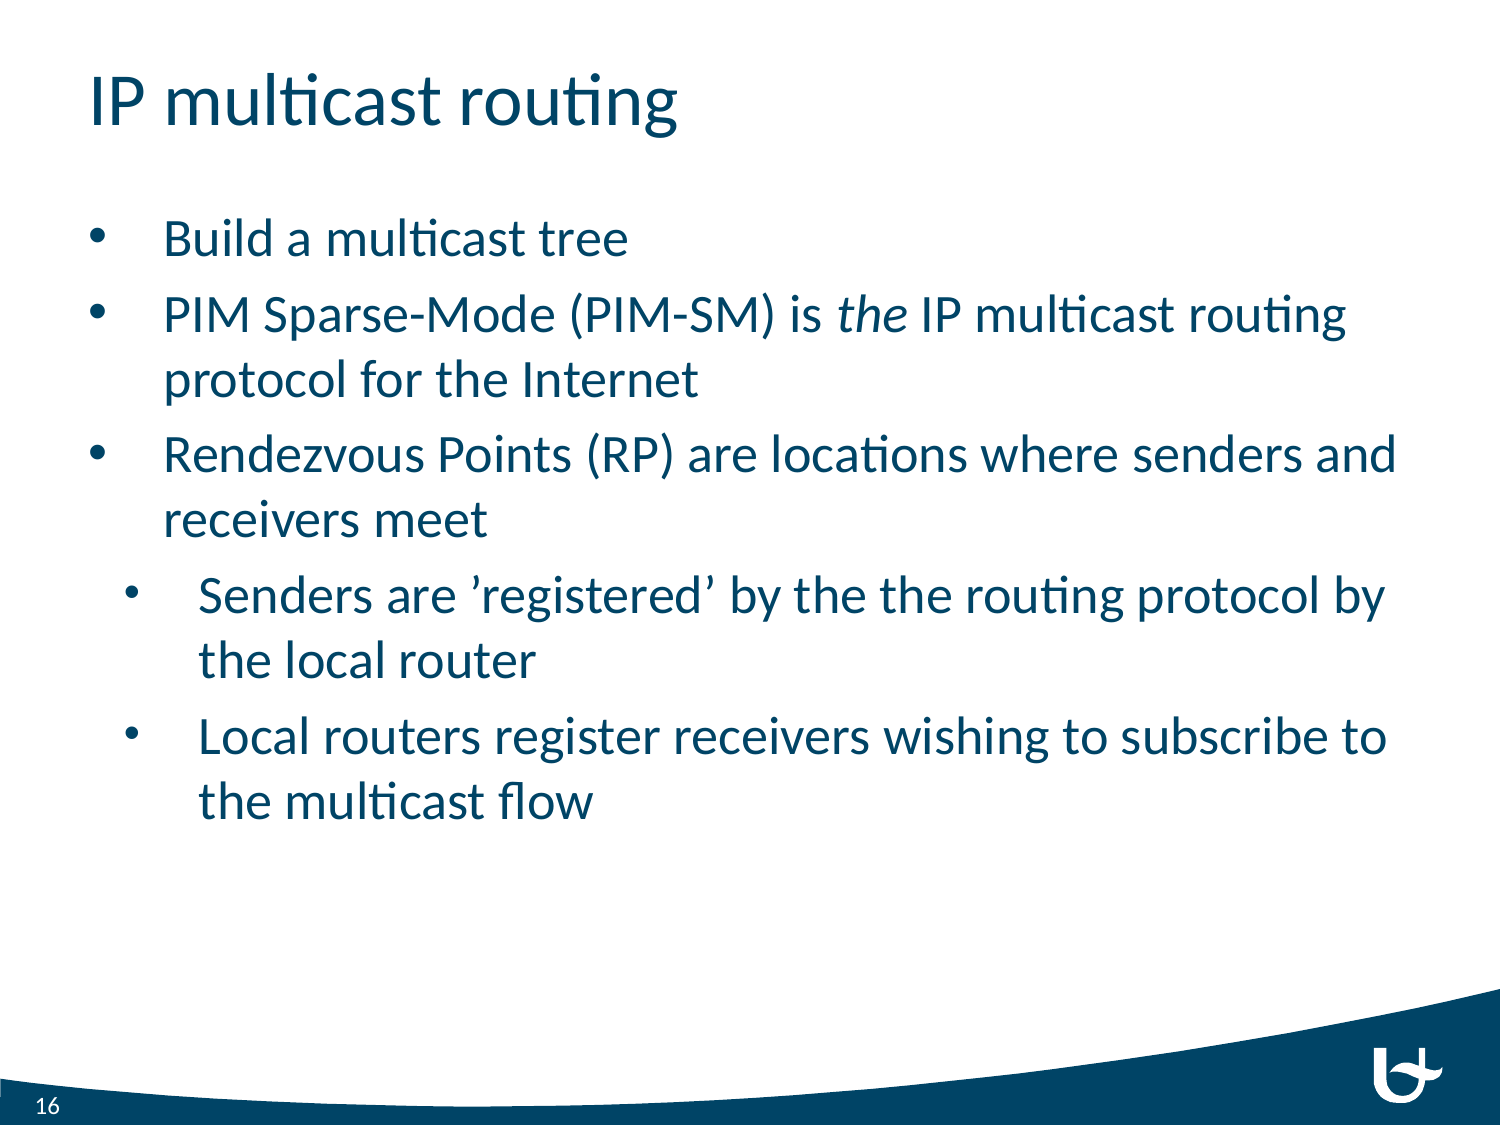

# IP multicast routing
Build a multicast tree
PIM Sparse-Mode (PIM-SM) is the IP multicast routing protocol for the Internet
Rendezvous Points (RP) are locations where senders and receivers meet
Senders are ’registered’ by the the routing protocol by the local router
Local routers register receivers wishing to subscribe to the multicast flow
16